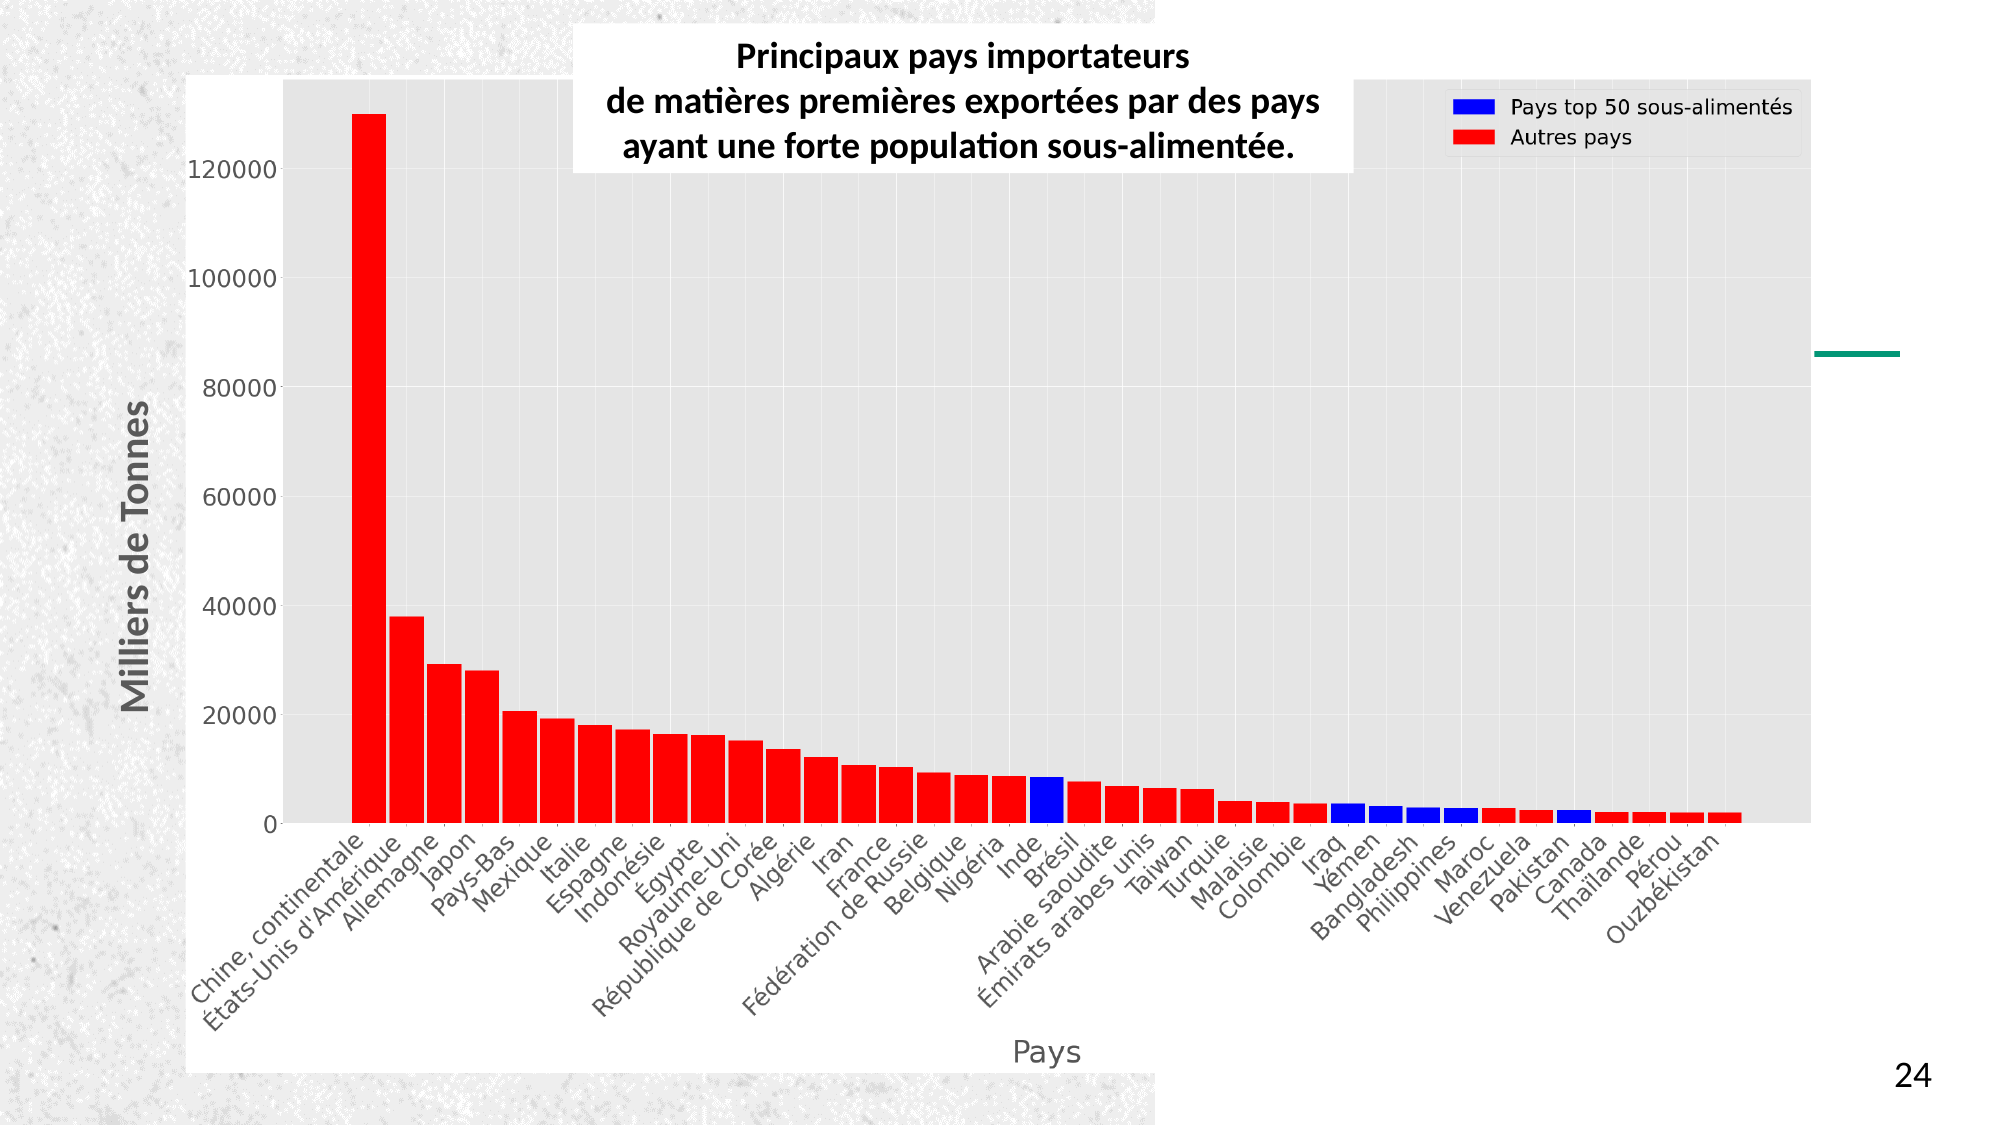

Principaux pays importateurs
de matières premières exportées par des pays
ayant une forte population sous-alimentée.

Milliers de Tonnes
24